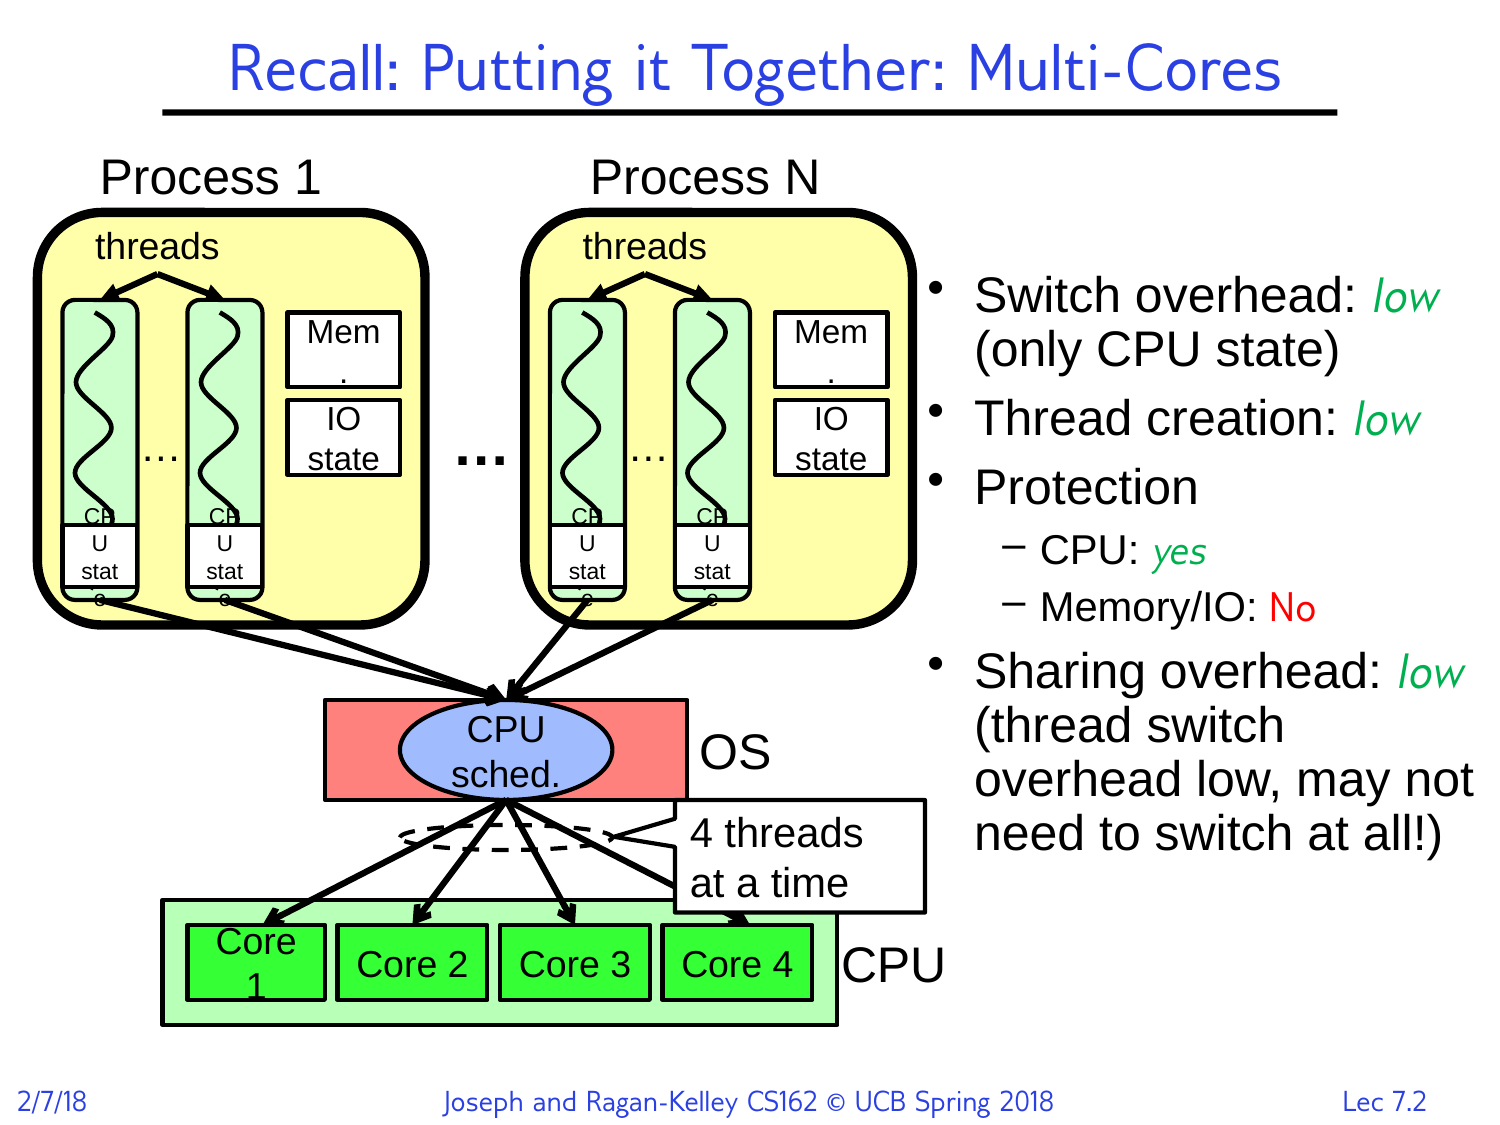

# Recall: Putting it Together: Multi-Cores
Process 1
Process N

threads
threads
Switch overhead: low (only CPU state)
Thread creation: low
Protection
CPU: yes
Memory/IO: No
Sharing overhead: low (thread switch overhead low, may not need to switch at all!)

Mem.
Mem.
IO
state
…
IO
state
…
…
CPU
state
CPU
state
CPU
state
CPU
state

CPU sched.
OS
4 threads at a time

Core 1
Core 2
Core 3
Core 4
CPU